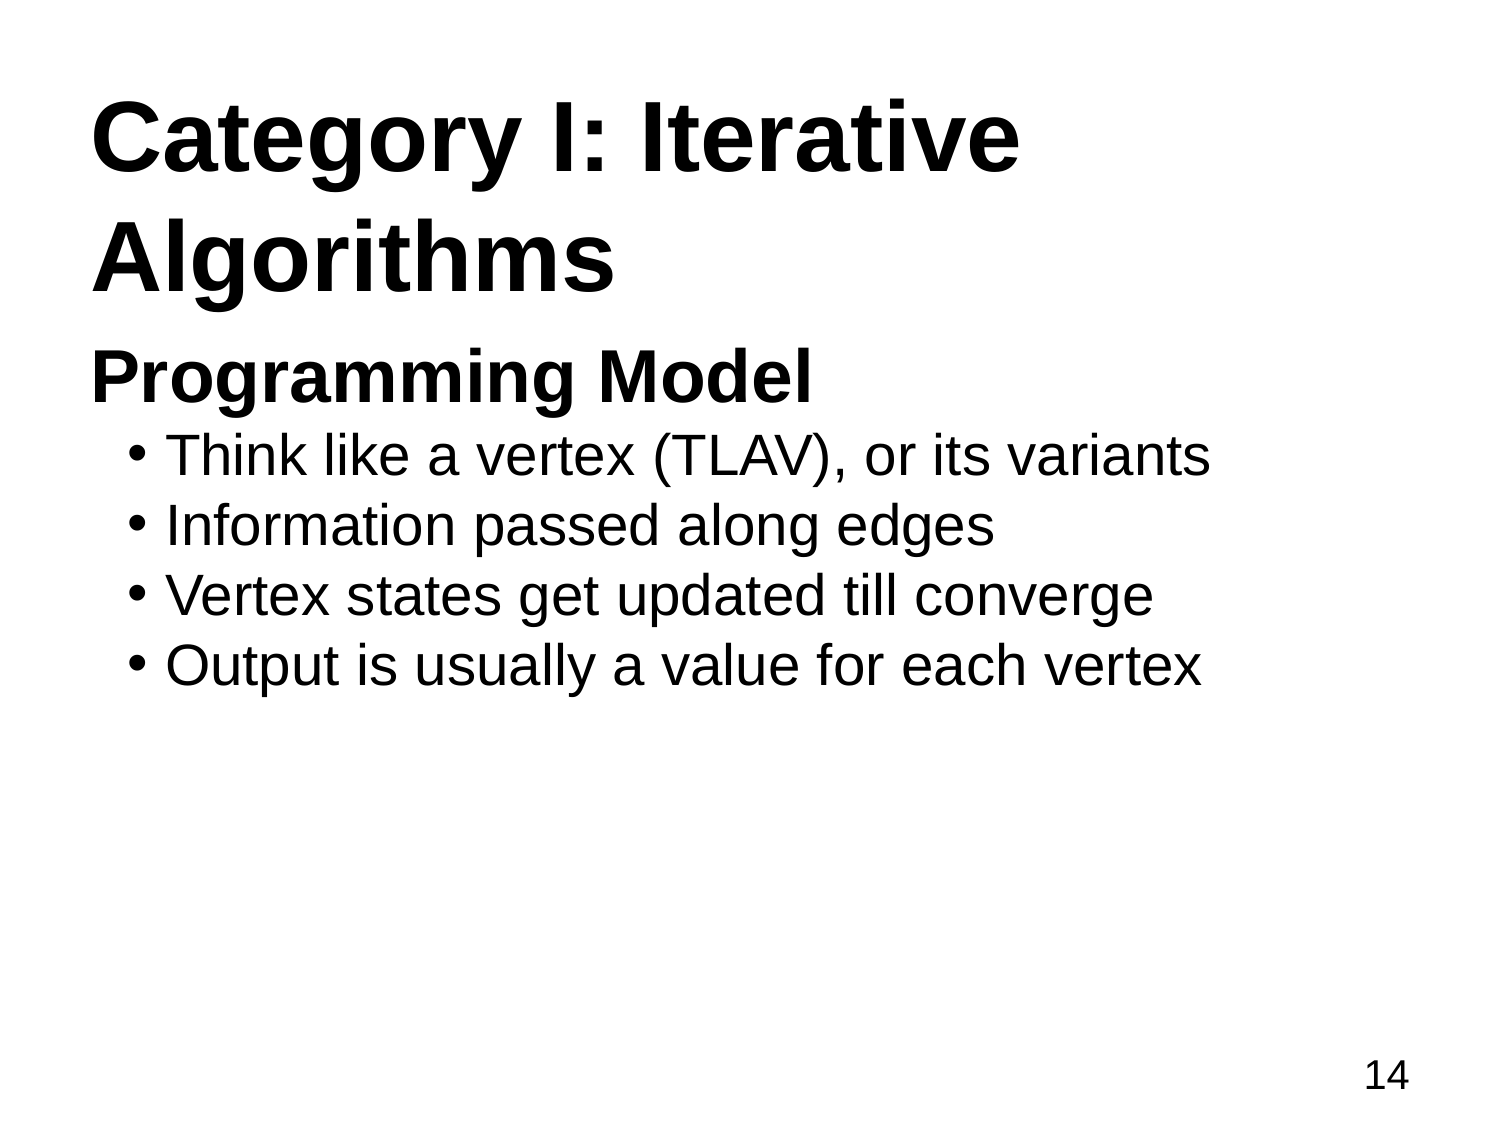

# Category I: Iterative Algorithms
Programming Model
Think like a vertex (TLAV), or its variants
Information passed along edges
Vertex states get updated till converge
Output is usually a value for each vertex
14